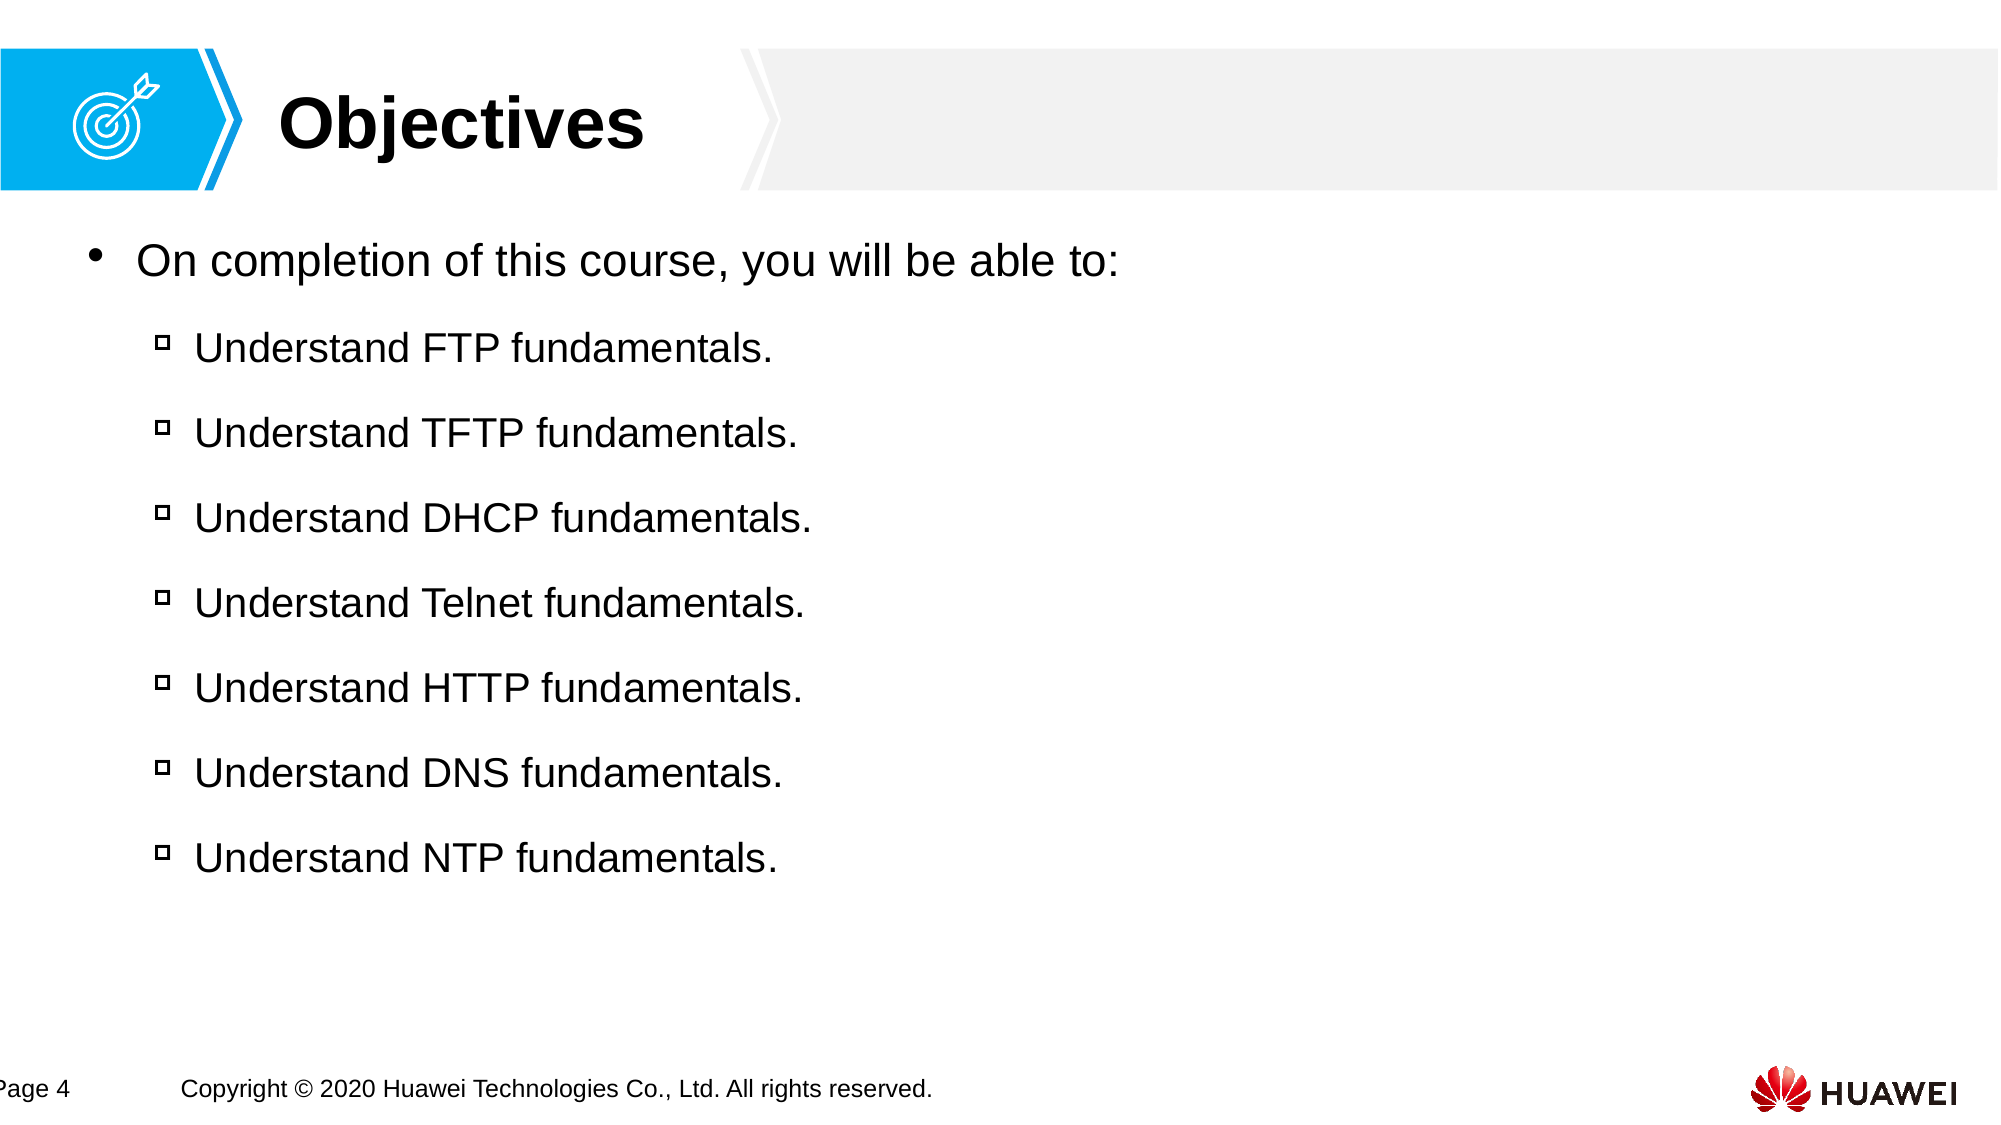

On completion of this course, you will be able to:
Understand FTP fundamentals.
Understand TFTP fundamentals.
Understand DHCP fundamentals.
Understand Telnet fundamentals.
Understand HTTP fundamentals.
Understand DNS fundamentals.
Understand NTP fundamentals.